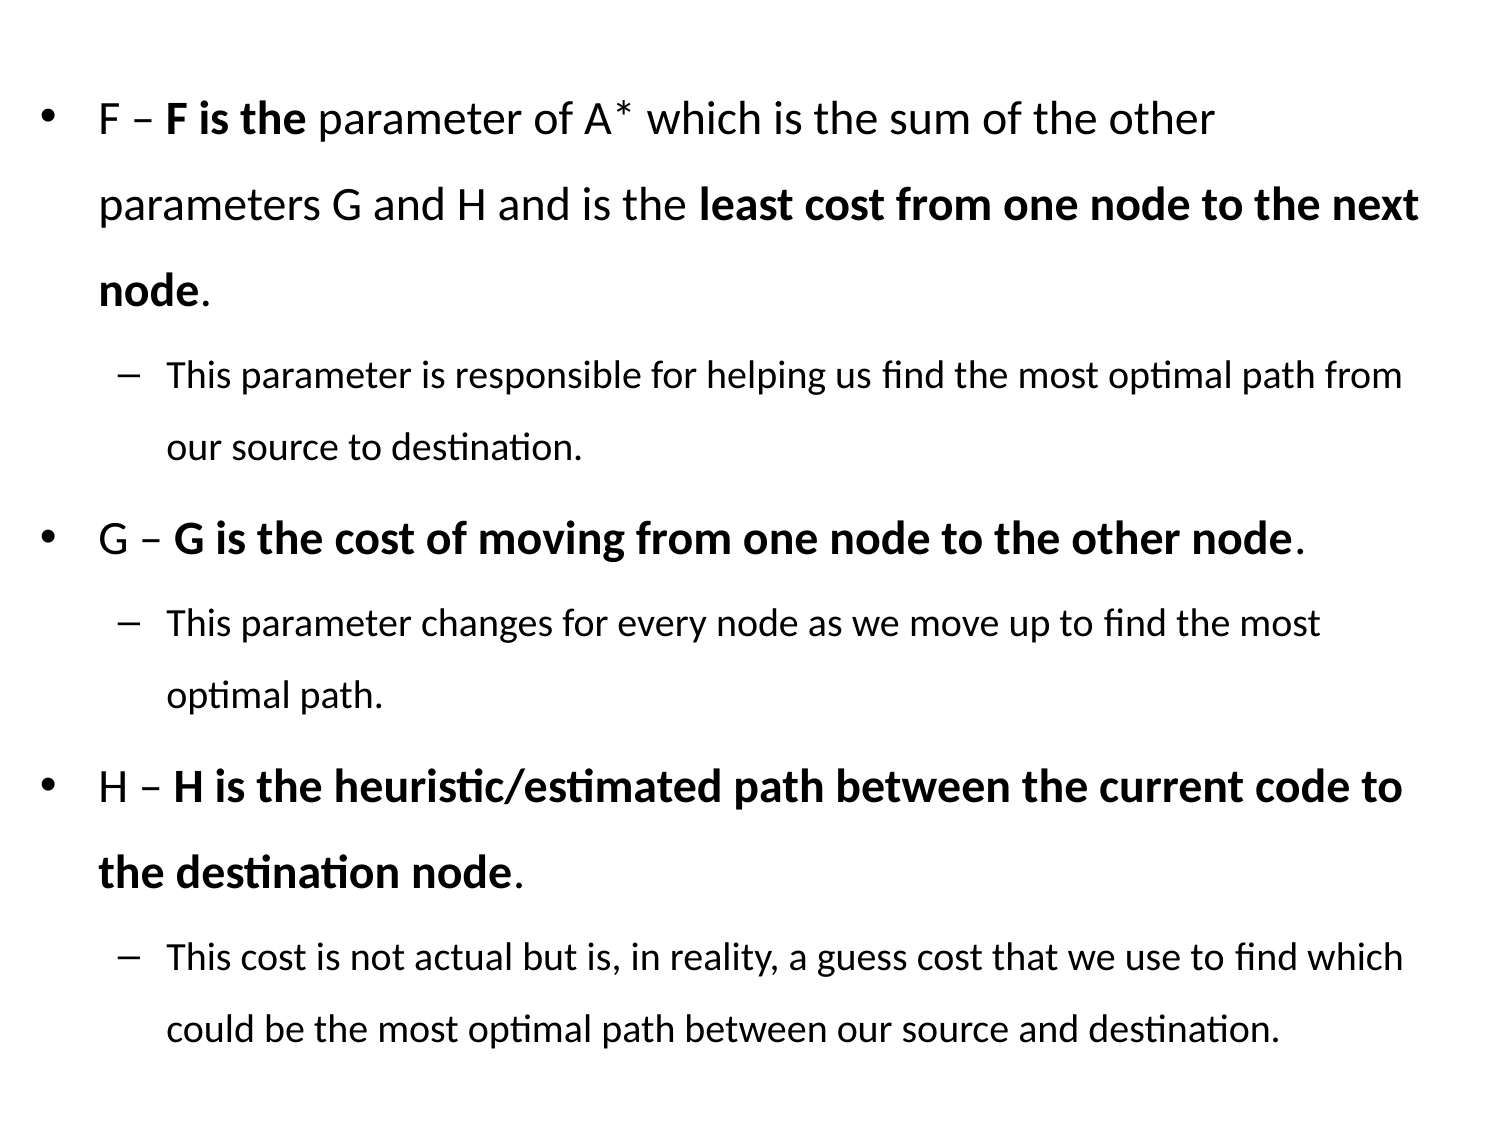

F – F is the parameter of A* which is the sum of the other parameters G and H and is the least cost from one node to the next node.
This parameter is responsible for helping us find the most optimal path from our source to destination.
G – G is the cost of moving from one node to the other node.
This parameter changes for every node as we move up to find the most optimal path.
H – H is the heuristic/estimated path between the current code to the destination node.
This cost is not actual but is, in reality, a guess cost that we use to find which could be the most optimal path between our source and destination.